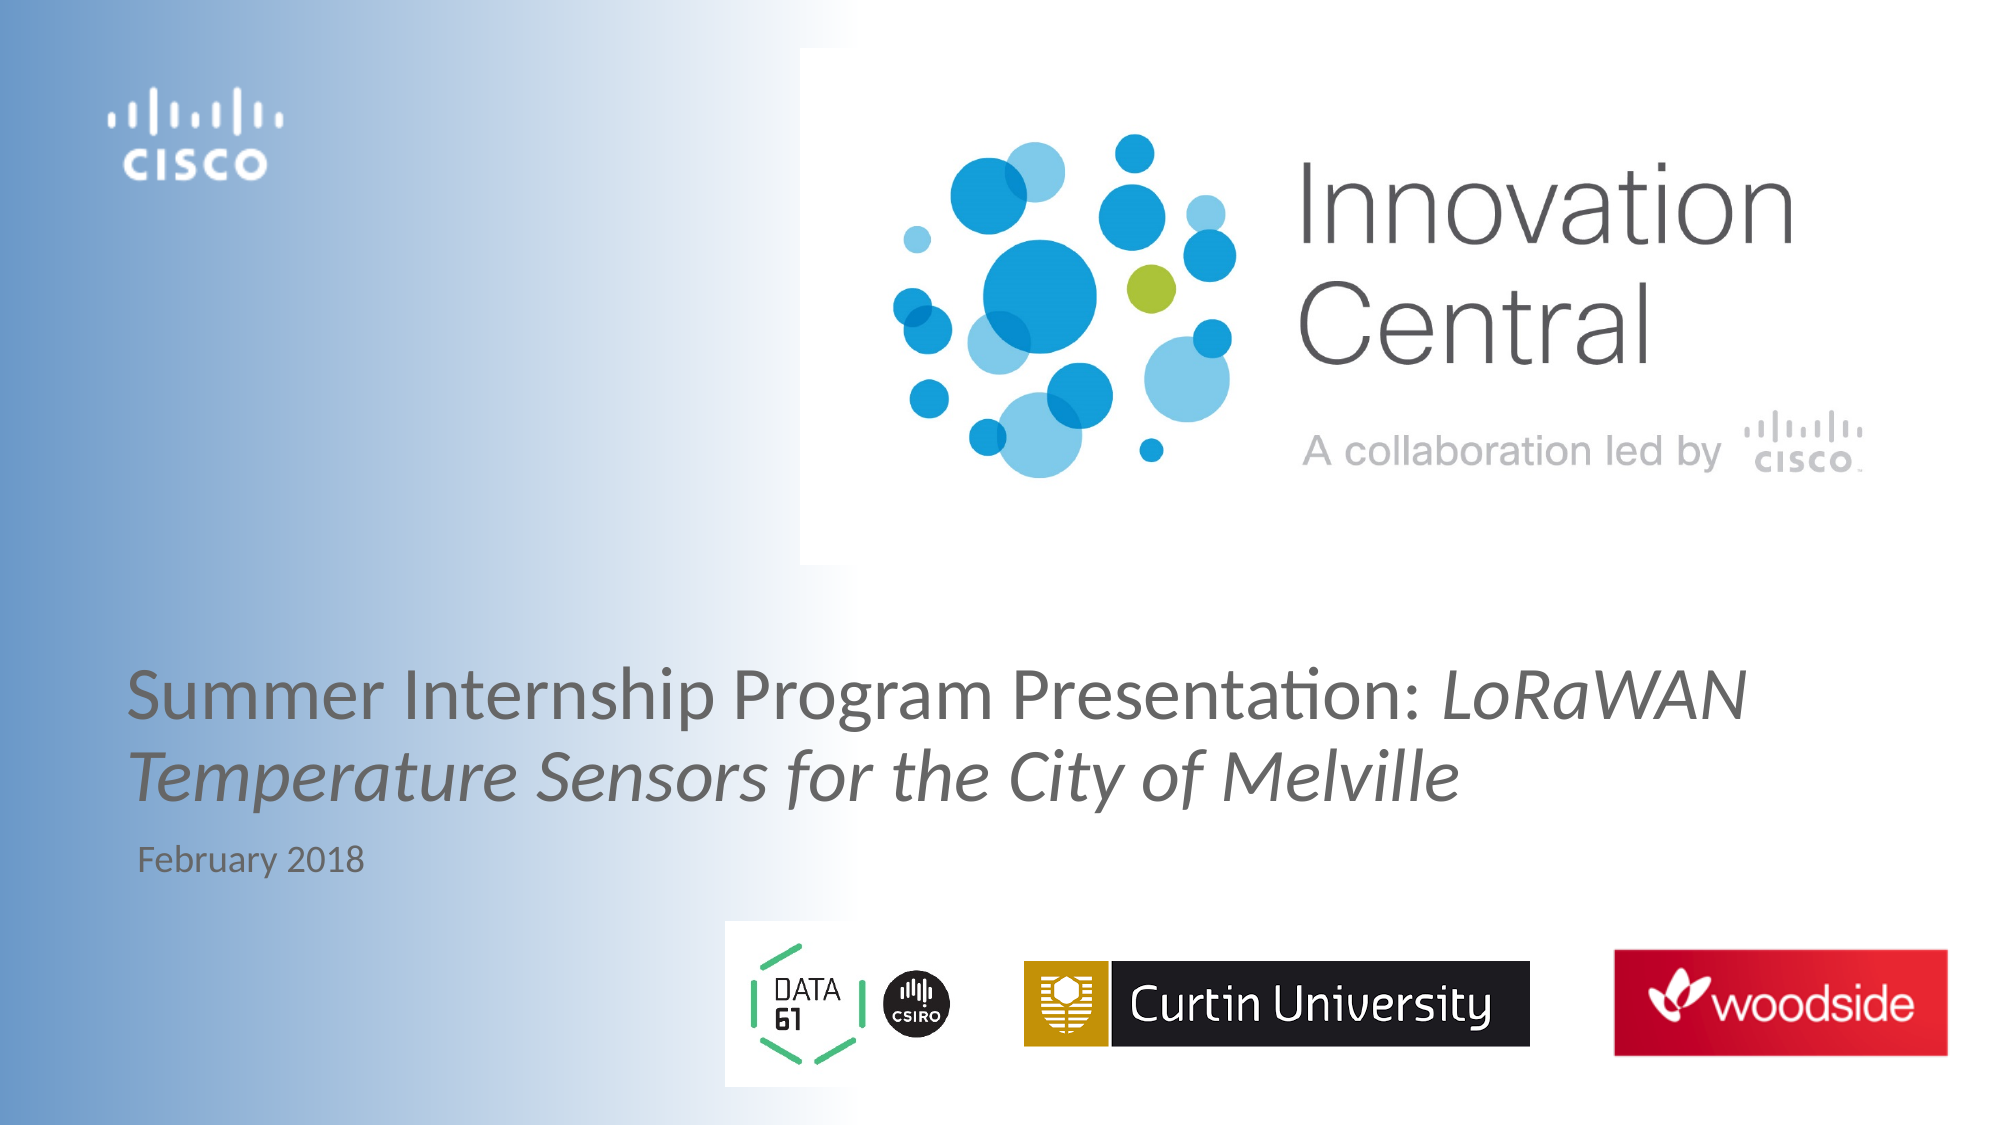

# Summer Internship Program Presentation: LoRaWAN Temperature Sensors for the City of Melville

February 2018